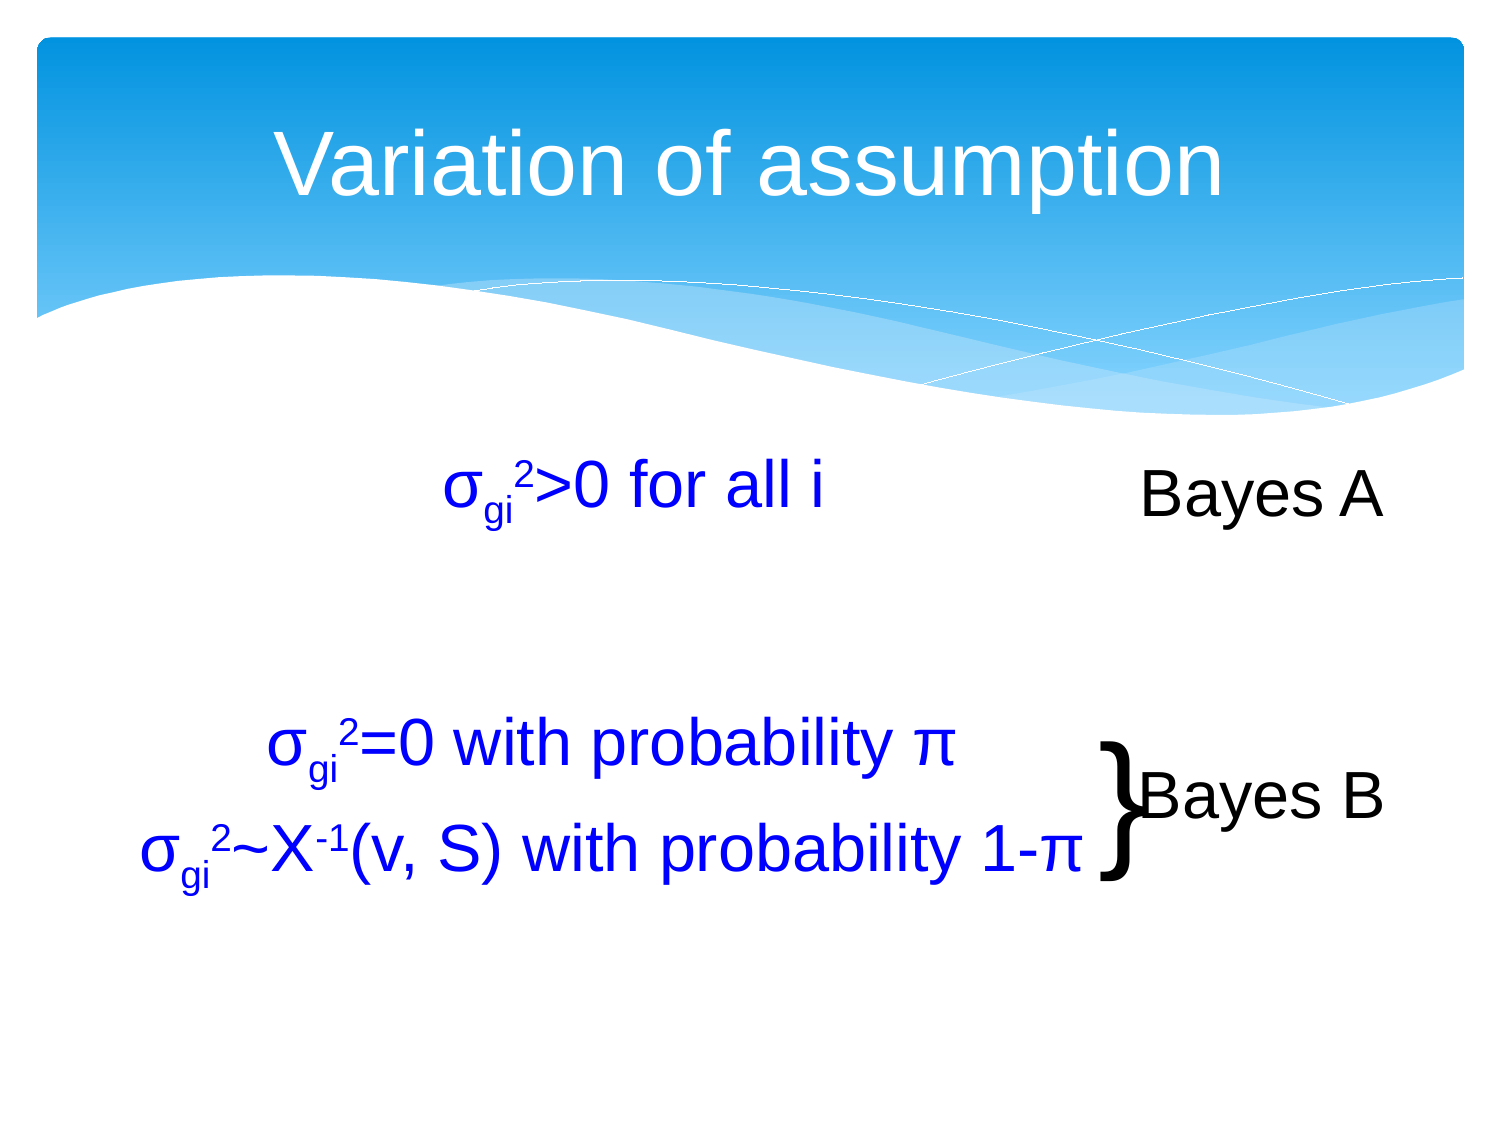

# Variation of assumption
Bayes A
σgi2>0 for all i
}
σgi2=0 with probability π
Bayes B
σgi2~X-1(v, S) with probability 1-π